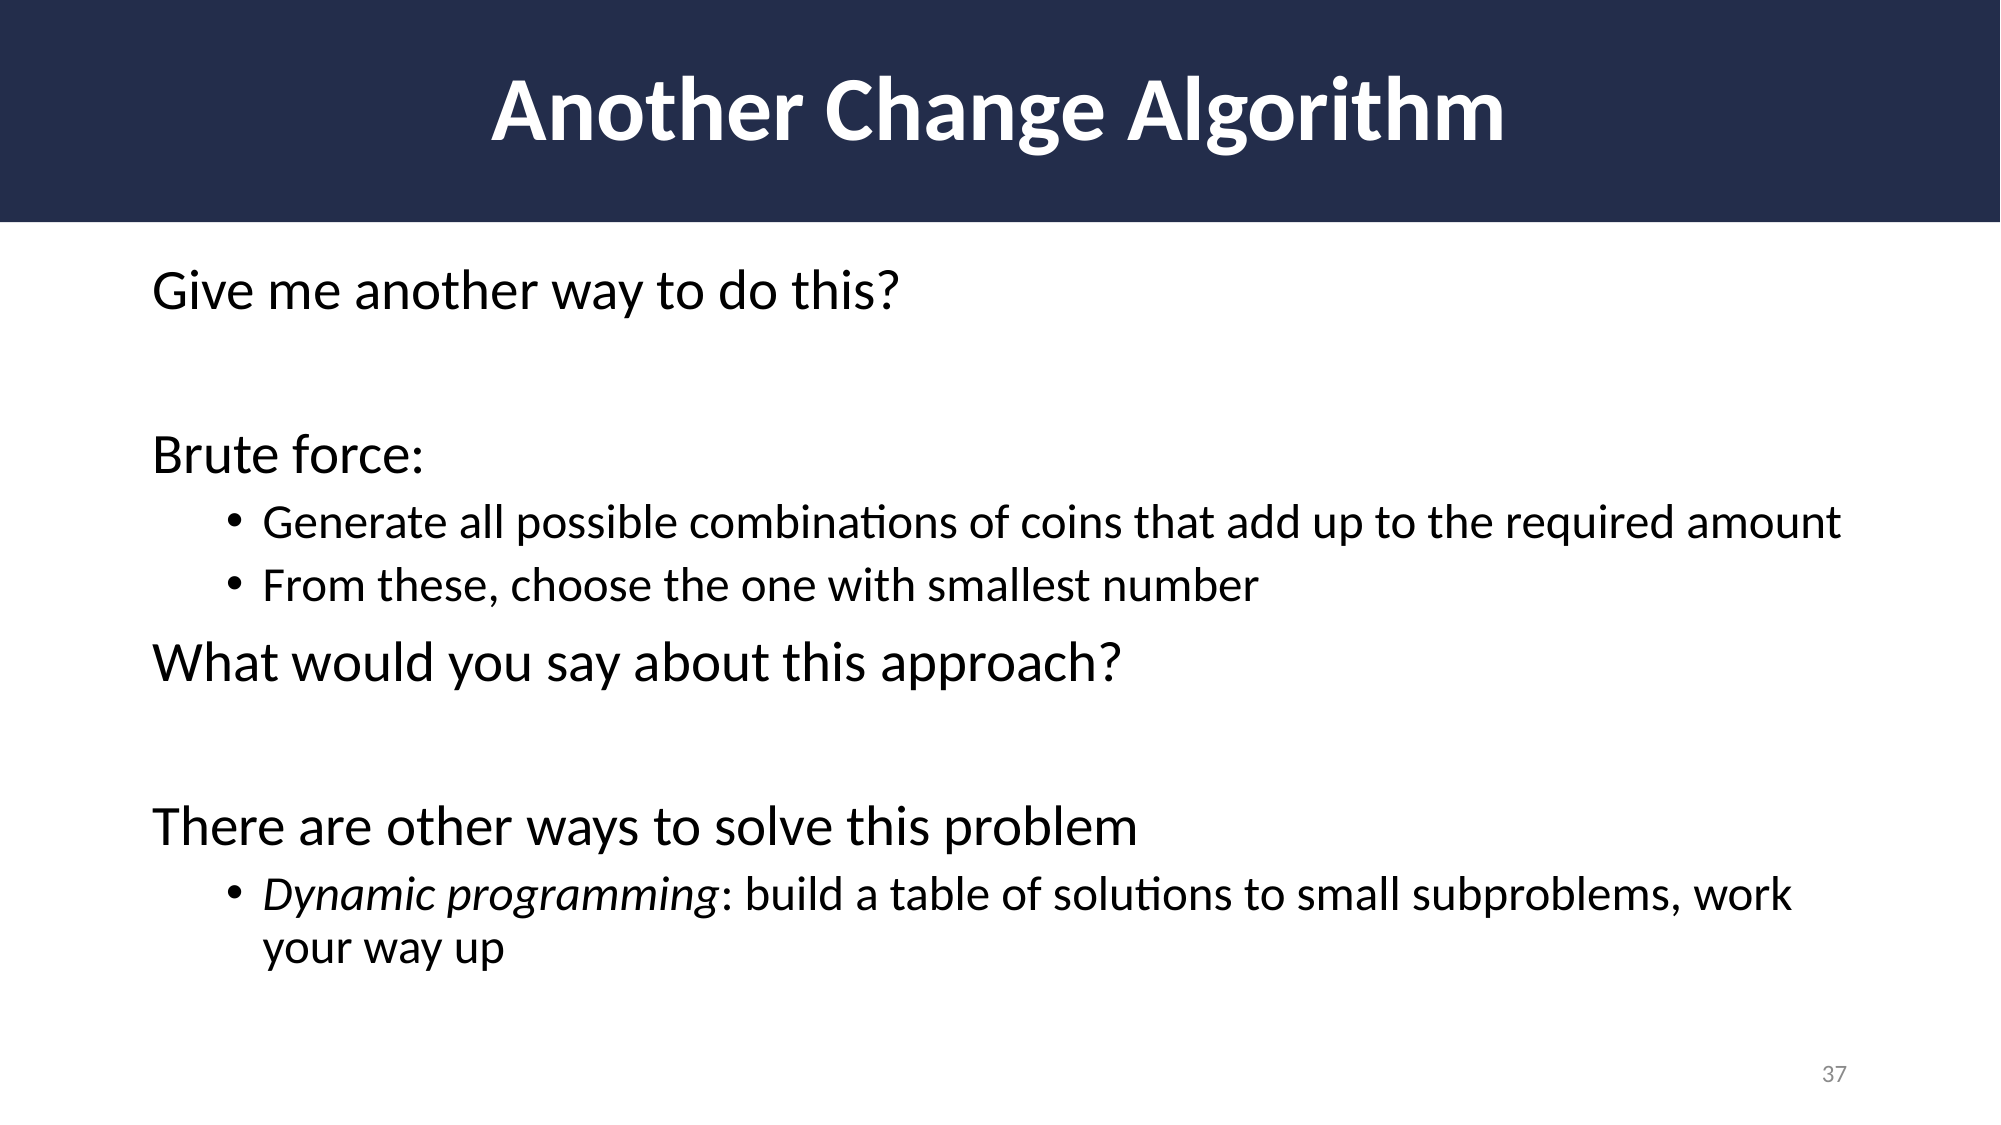

# Another Change Algorithm
Give me another way to do this?

Brute force:
Generate all possible combinations of coins that add up to the required amount
From these, choose the one with smallest number
What would you say about this approach?

There are other ways to solve this problem
Dynamic programming: build a table of solutions to small subproblems, work your way up
37